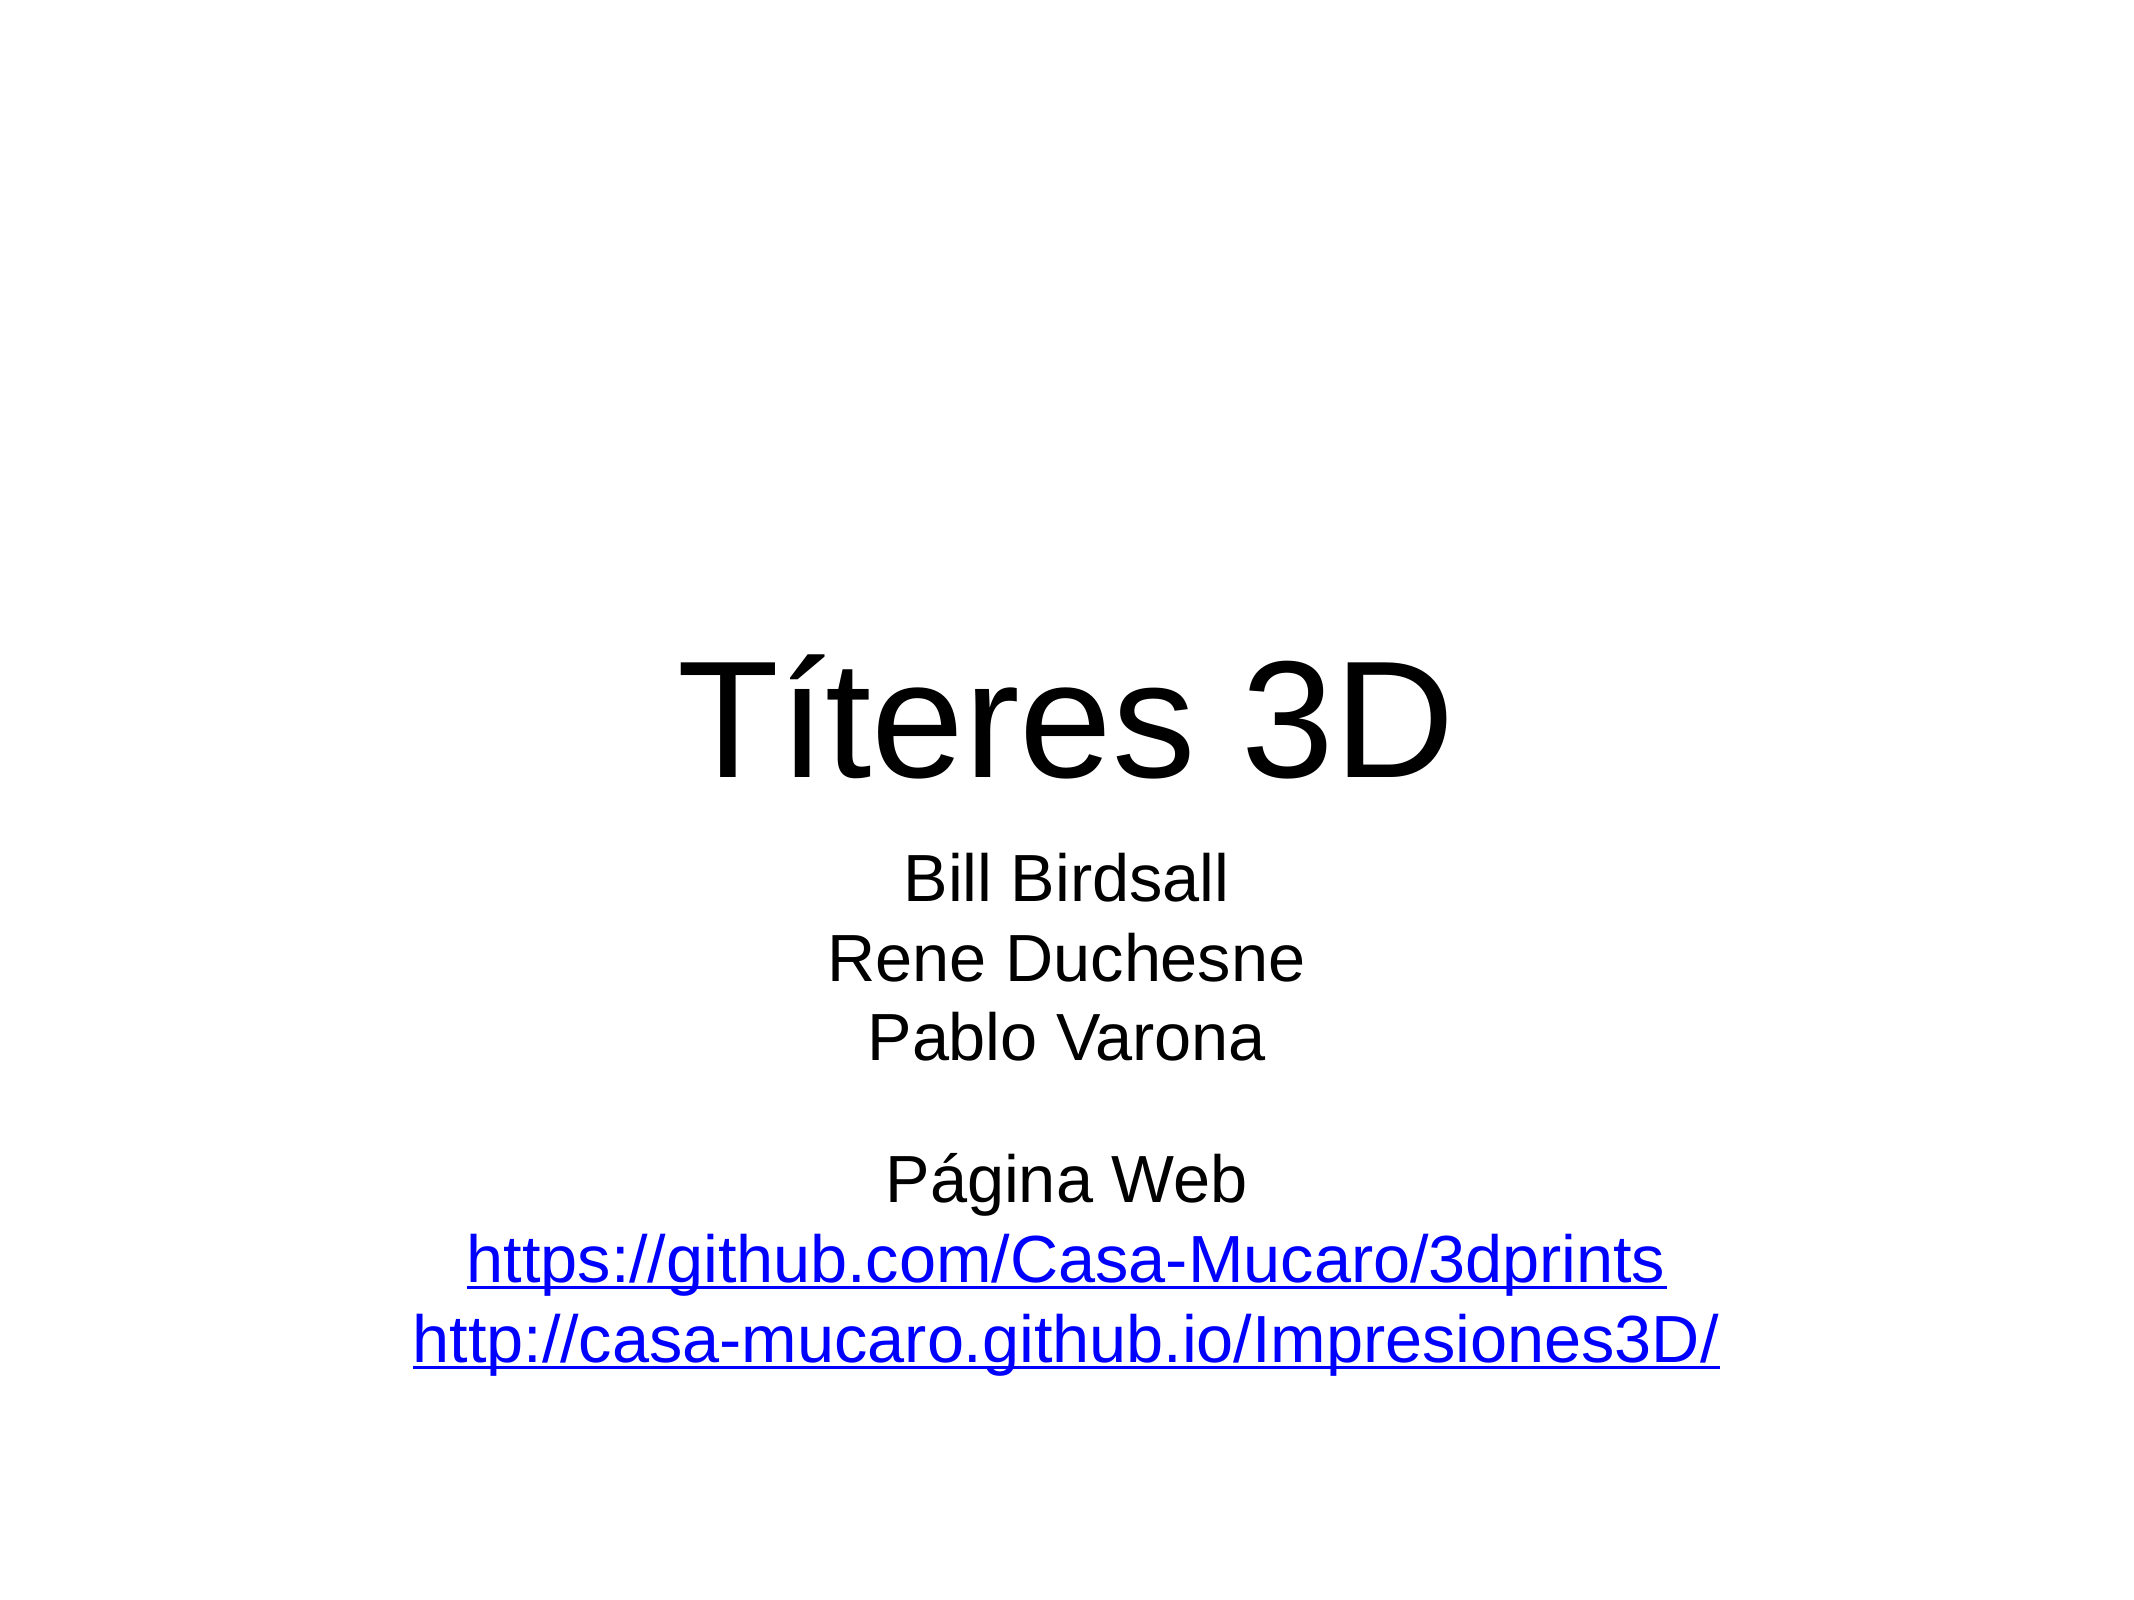

# Títeres 3D
Bill Birdsall
Rene Duchesne
Pablo Varona
Página Web
https://github.com/Casa-Mucaro/3dprints
http://casa-mucaro.github.io/Impresiones3D/